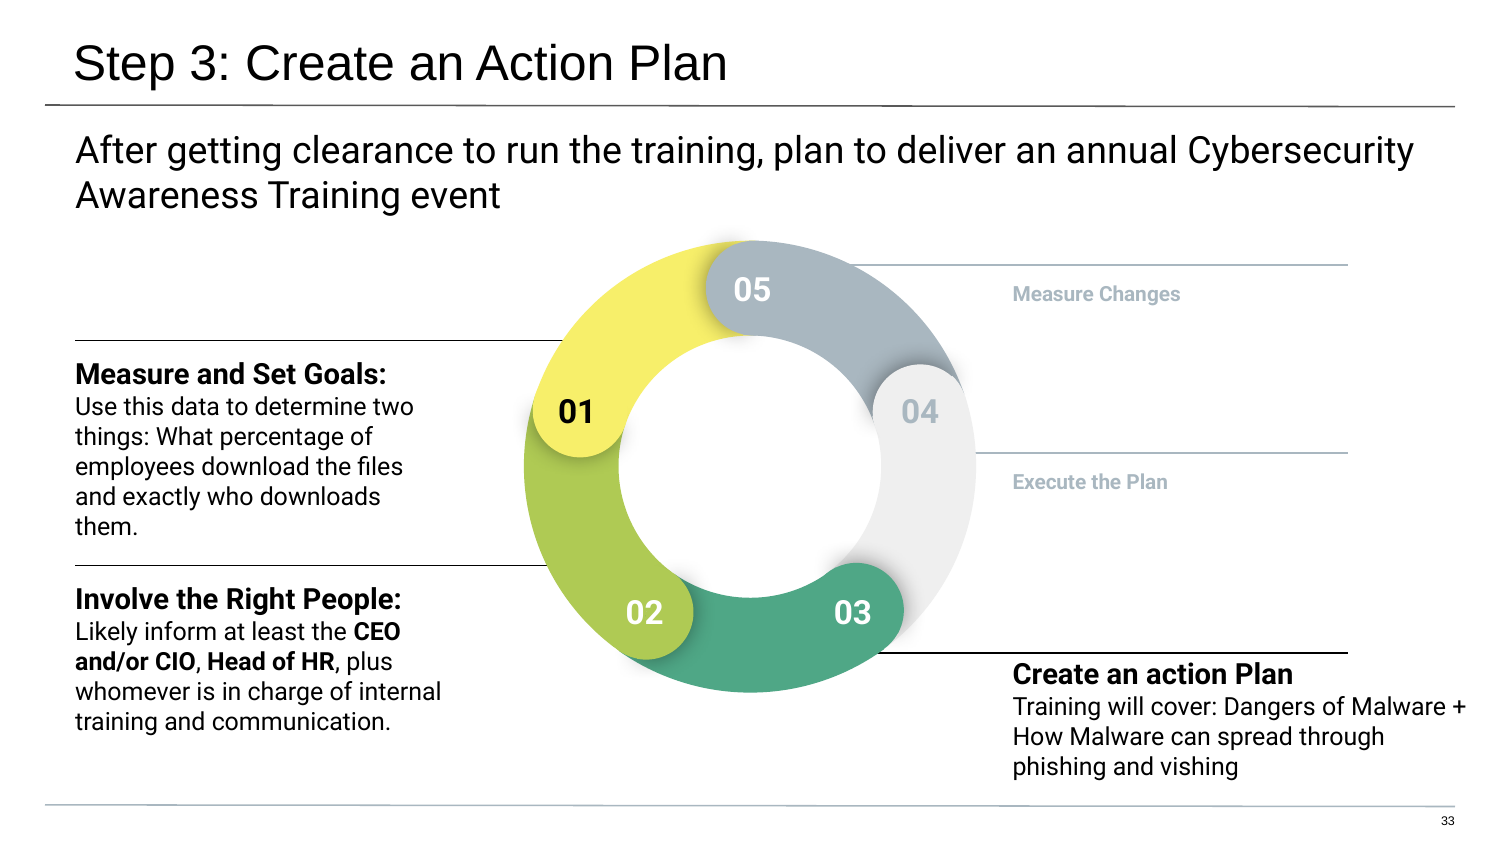

# Step 3: Create an Action Plan
After getting clearance to run the training, plan to deliver an annual Cybersecurity Awareness Training event

05
Measure Changes

Measure and Set Goals:
Use this data to determine two things: What percentage of employees download the files and exactly who downloads them.

01
04
Execute the Plan

Involve the Right People:
Likely inform at least the CEO and/or CIO, Head of HR, plus whomever is in charge of internal training and communication.

02
03
Create an action Plan
Training will cover: Dangers of Malware + How Malware can spread through  phishing and vishing

33